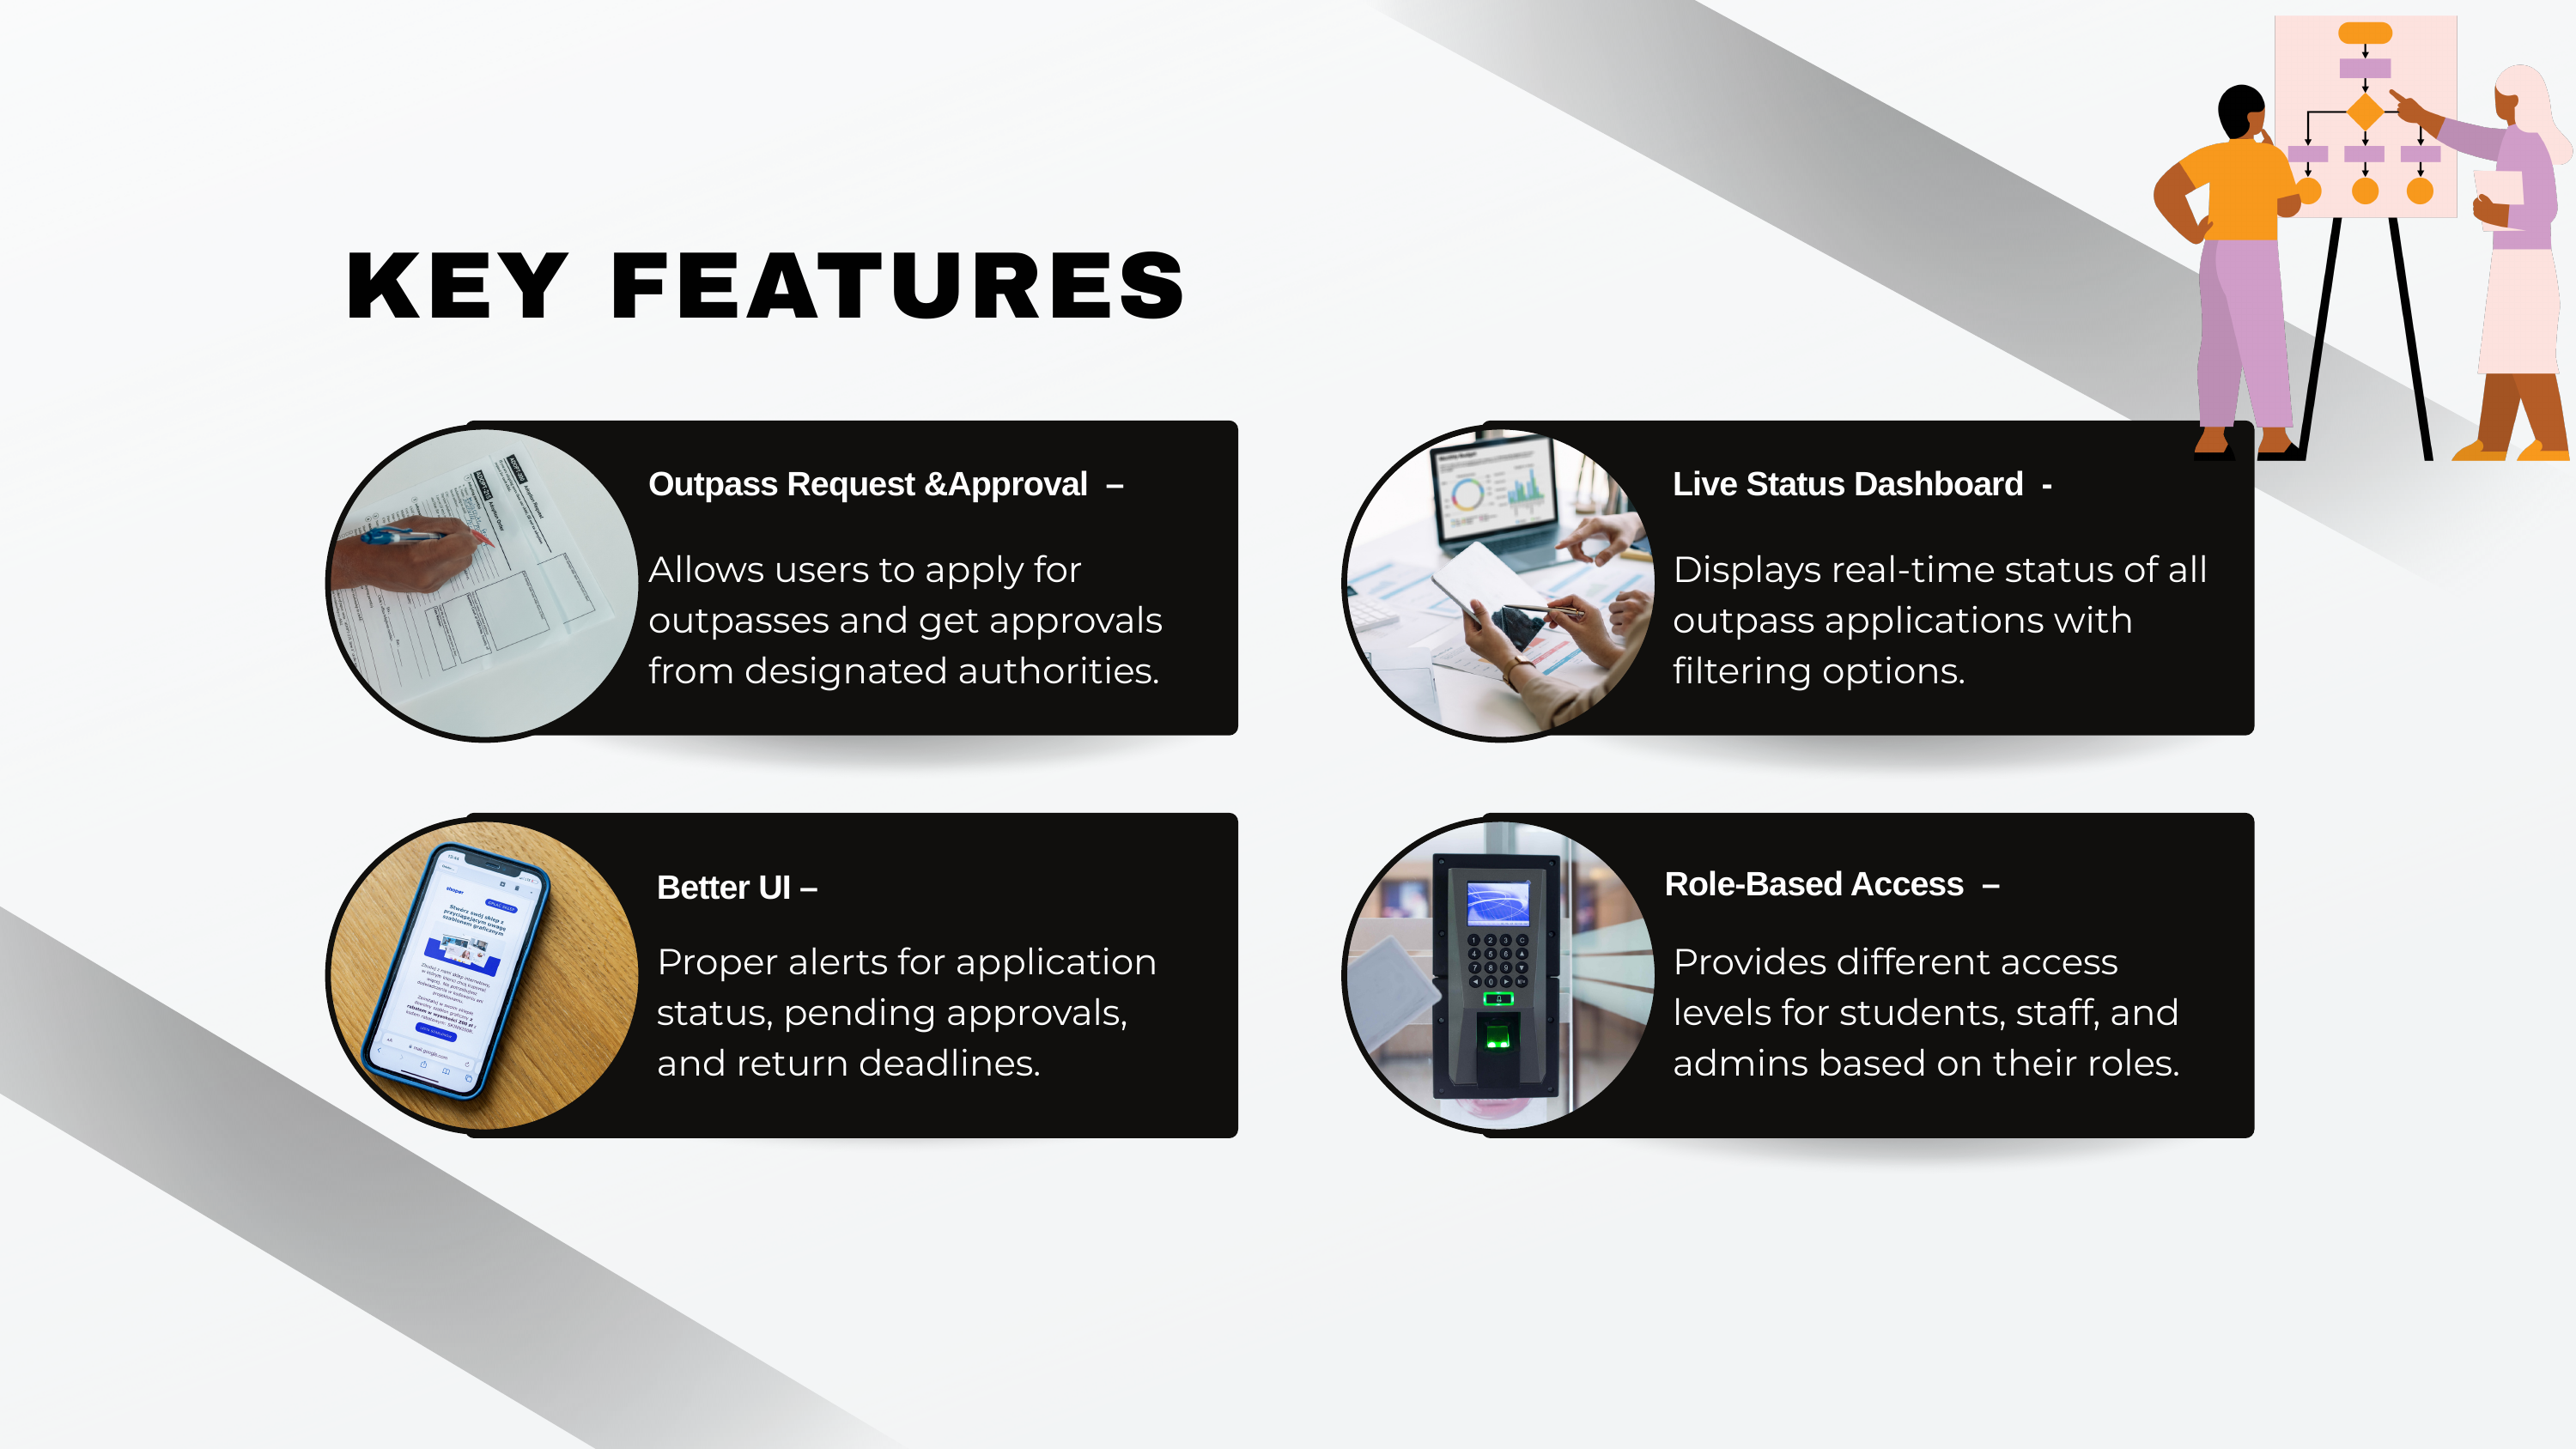

KEY FEATURES

Outpass Request &Approval  –
Live Status Dashboard  -
Allows users to apply for outpasses and get approvals from designated authorities.
Displays real-time status of all outpass applications with filtering options.

Role-Based Access  –
Better UI –
Proper alerts for application status, pending approvals, and return deadlines.

Provides different access levels for students, staff, and admins based on their roles.